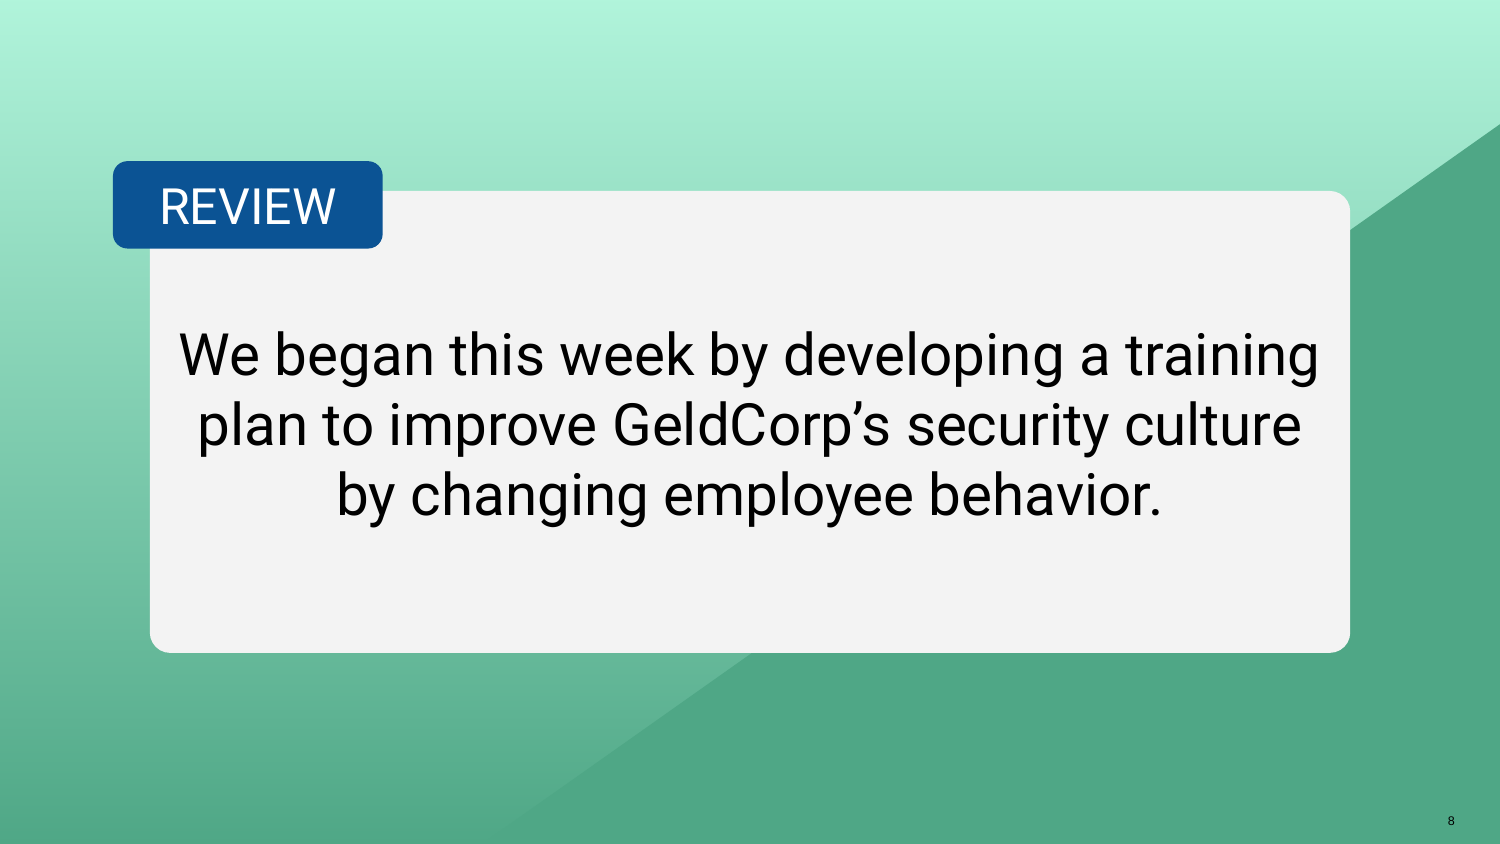

REVIEW
We began this week by developing a training plan to improve GeldCorp’s security culture by changing employee behavior.
8